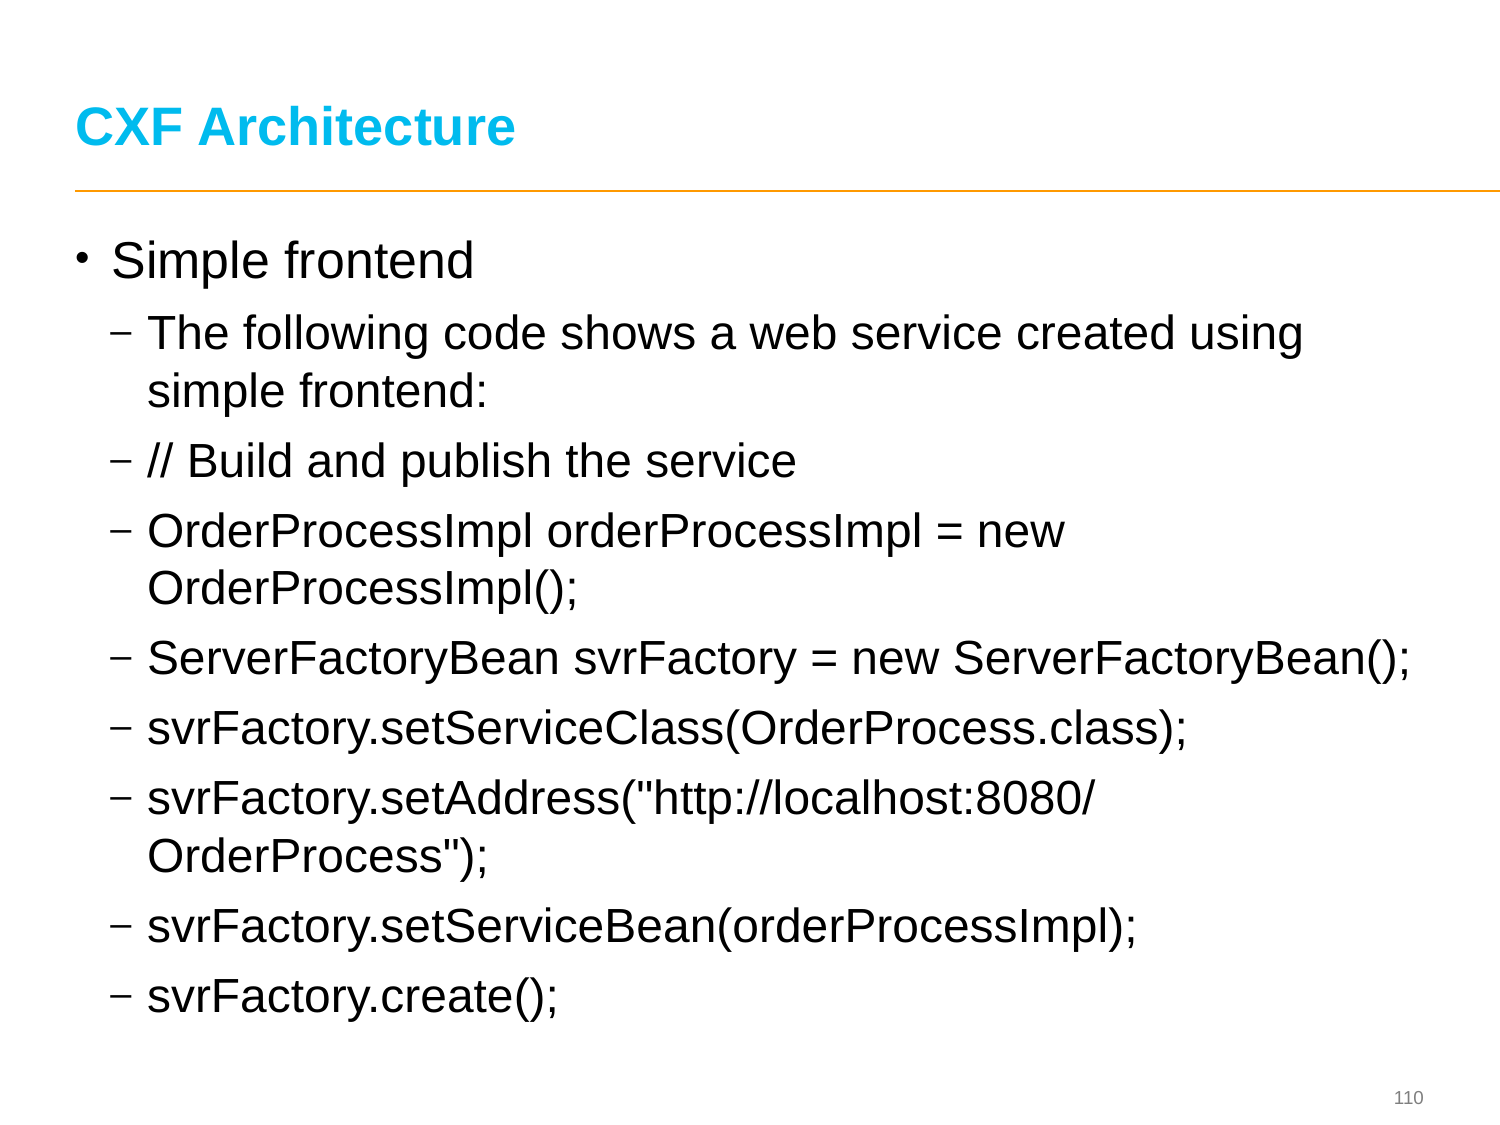

# CXF Architecture
Simple frontend
The following code shows a web service created using simple frontend:
// Build and publish the service
OrderProcessImpl orderProcessImpl = new OrderProcessImpl();
ServerFactoryBean svrFactory = new ServerFactoryBean();
svrFactory.setServiceClass(OrderProcess.class);
svrFactory.setAddress("http://localhost:8080/OrderProcess");
svrFactory.setServiceBean(orderProcessImpl);
svrFactory.create();